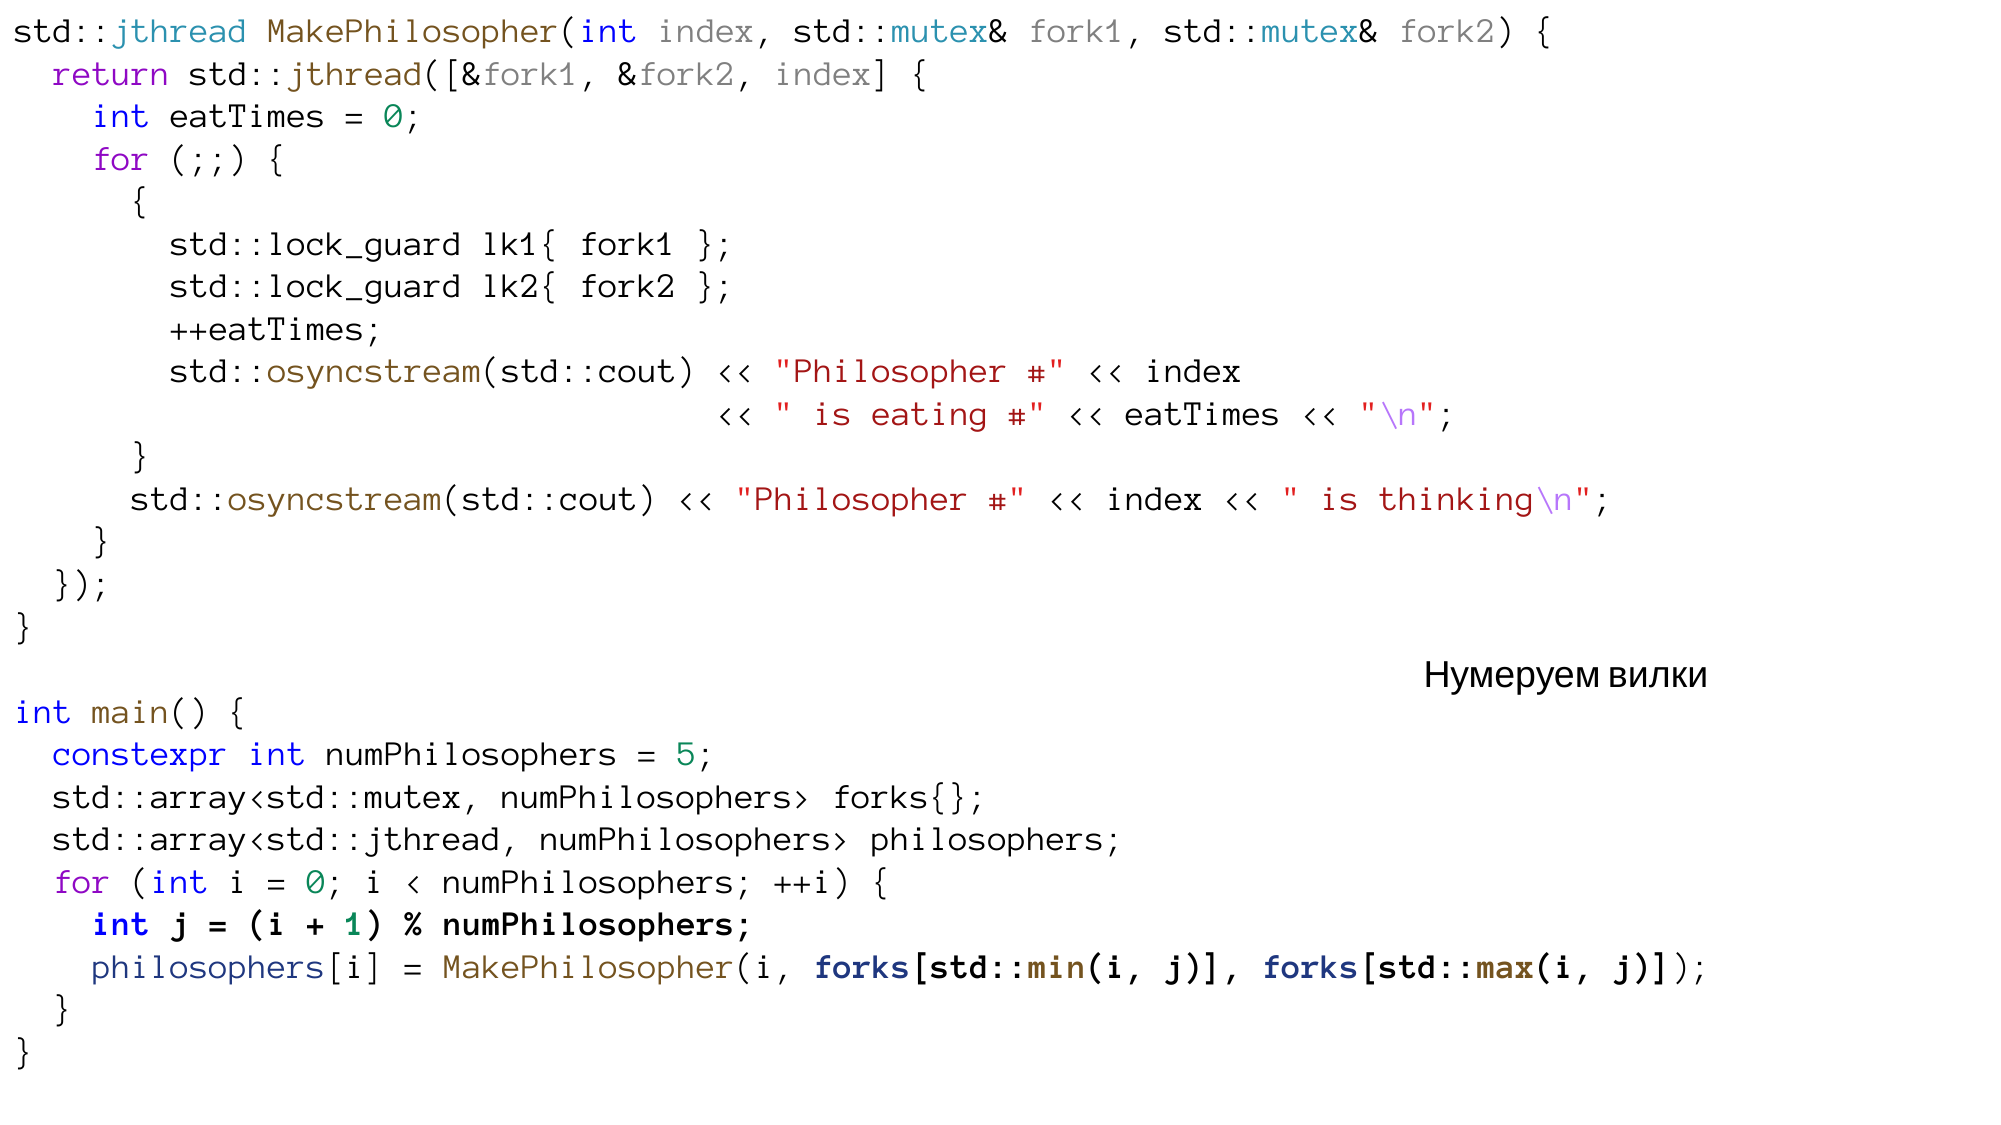

std::jthread MakePhilosopher(int index, std::mutex& fork1, std::mutex& fork2) {
  return std::jthread([&fork1, &fork2, index] {
    int eatTimes = 0;
    for (;;) {
      {
        std::lock_guard lk1{ fork1 };
        std::lock_guard lk2{ fork2 };
        ++eatTimes;
        std::osyncstream(std::cout) << "Philosopher #" << index
                                    << " is eating #" << eatTimes << "\n";
      }
      std::osyncstream(std::cout) << "Philosopher #" << index << " is thinking\n";
    }
  });
}
int main() {
  constexpr int numPhilosophers = 5;
  std::array<std::mutex, numPhilosophers> forks{};
  std::array<std::jthread, numPhilosophers> philosophers;
  for (int i = 0; i < numPhilosophers; ++i) {
    int j = (i + 1) % numPhilosophers;
    philosophers[i] = MakePhilosopher(i, forks[std::min(i, j)], forks[std::max(i, j)]);
  }
}
Нумеруем вилки